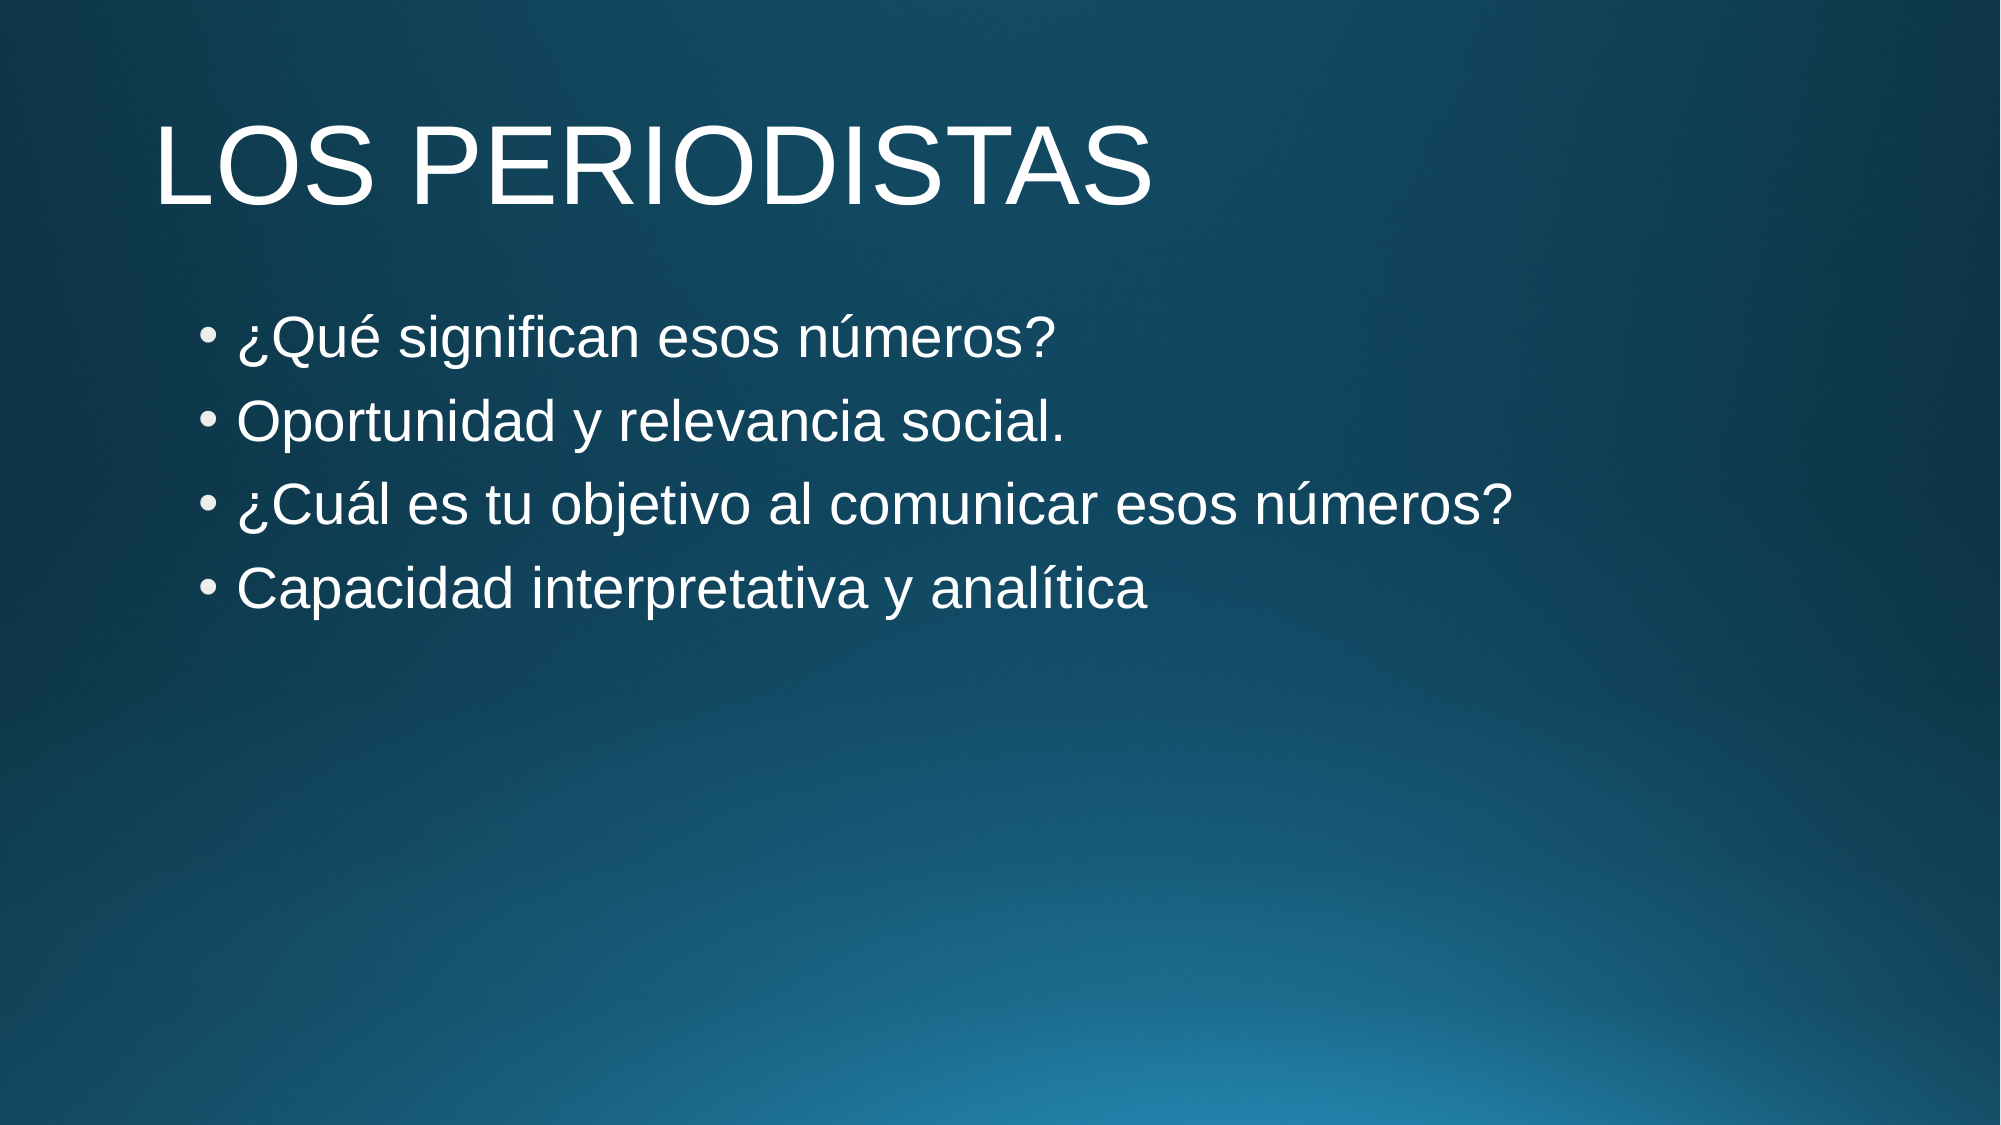

# LOS PERIODISTAS
¿Qué significan esos números?
Oportunidad y relevancia social.
¿Cuál es tu objetivo al comunicar esos números?
Capacidad interpretativa y analítica